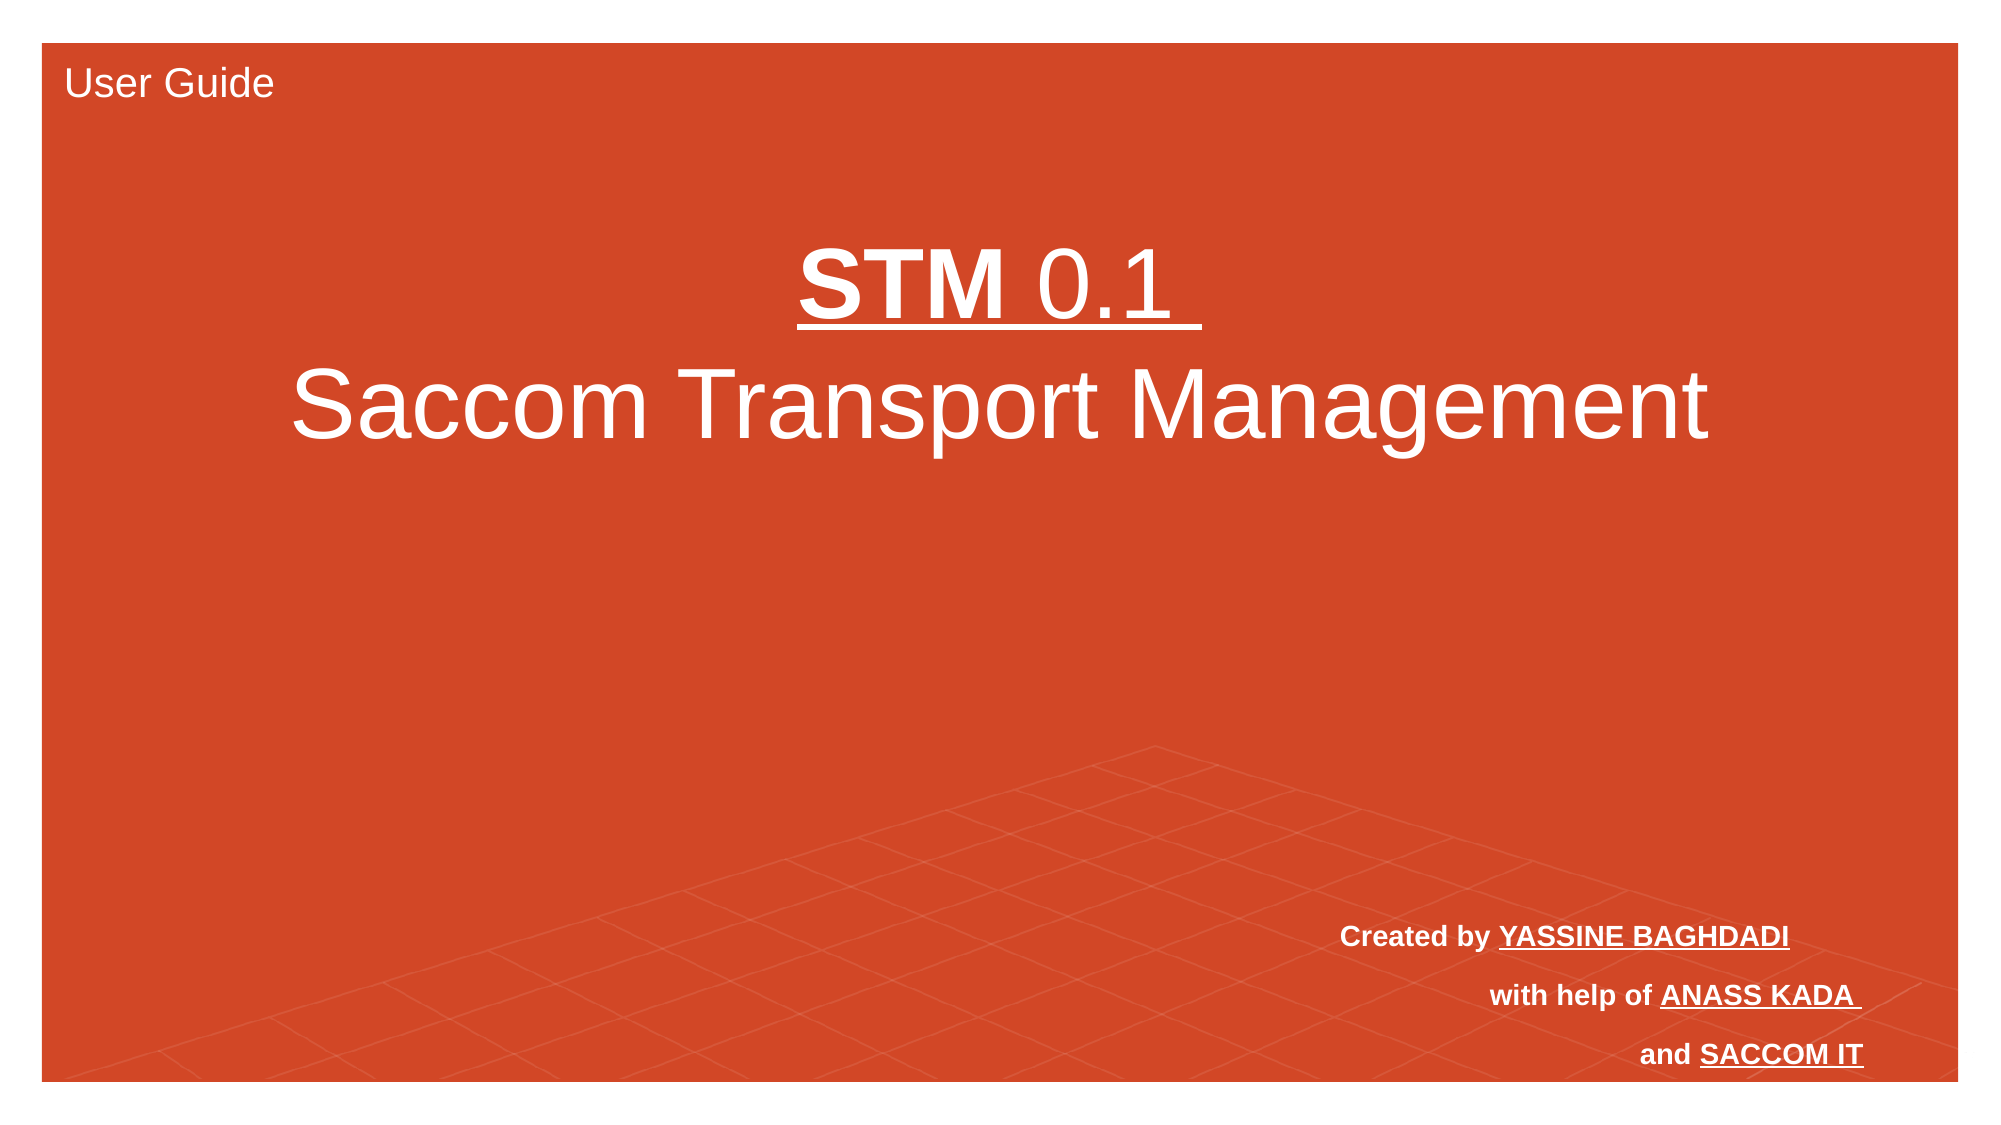

User Guide
# STM 0.1 Saccom Transport Management
Created by YASSINE BAGHDADI
	with help of ANASS KADA
		and SACCOM IT TEAM